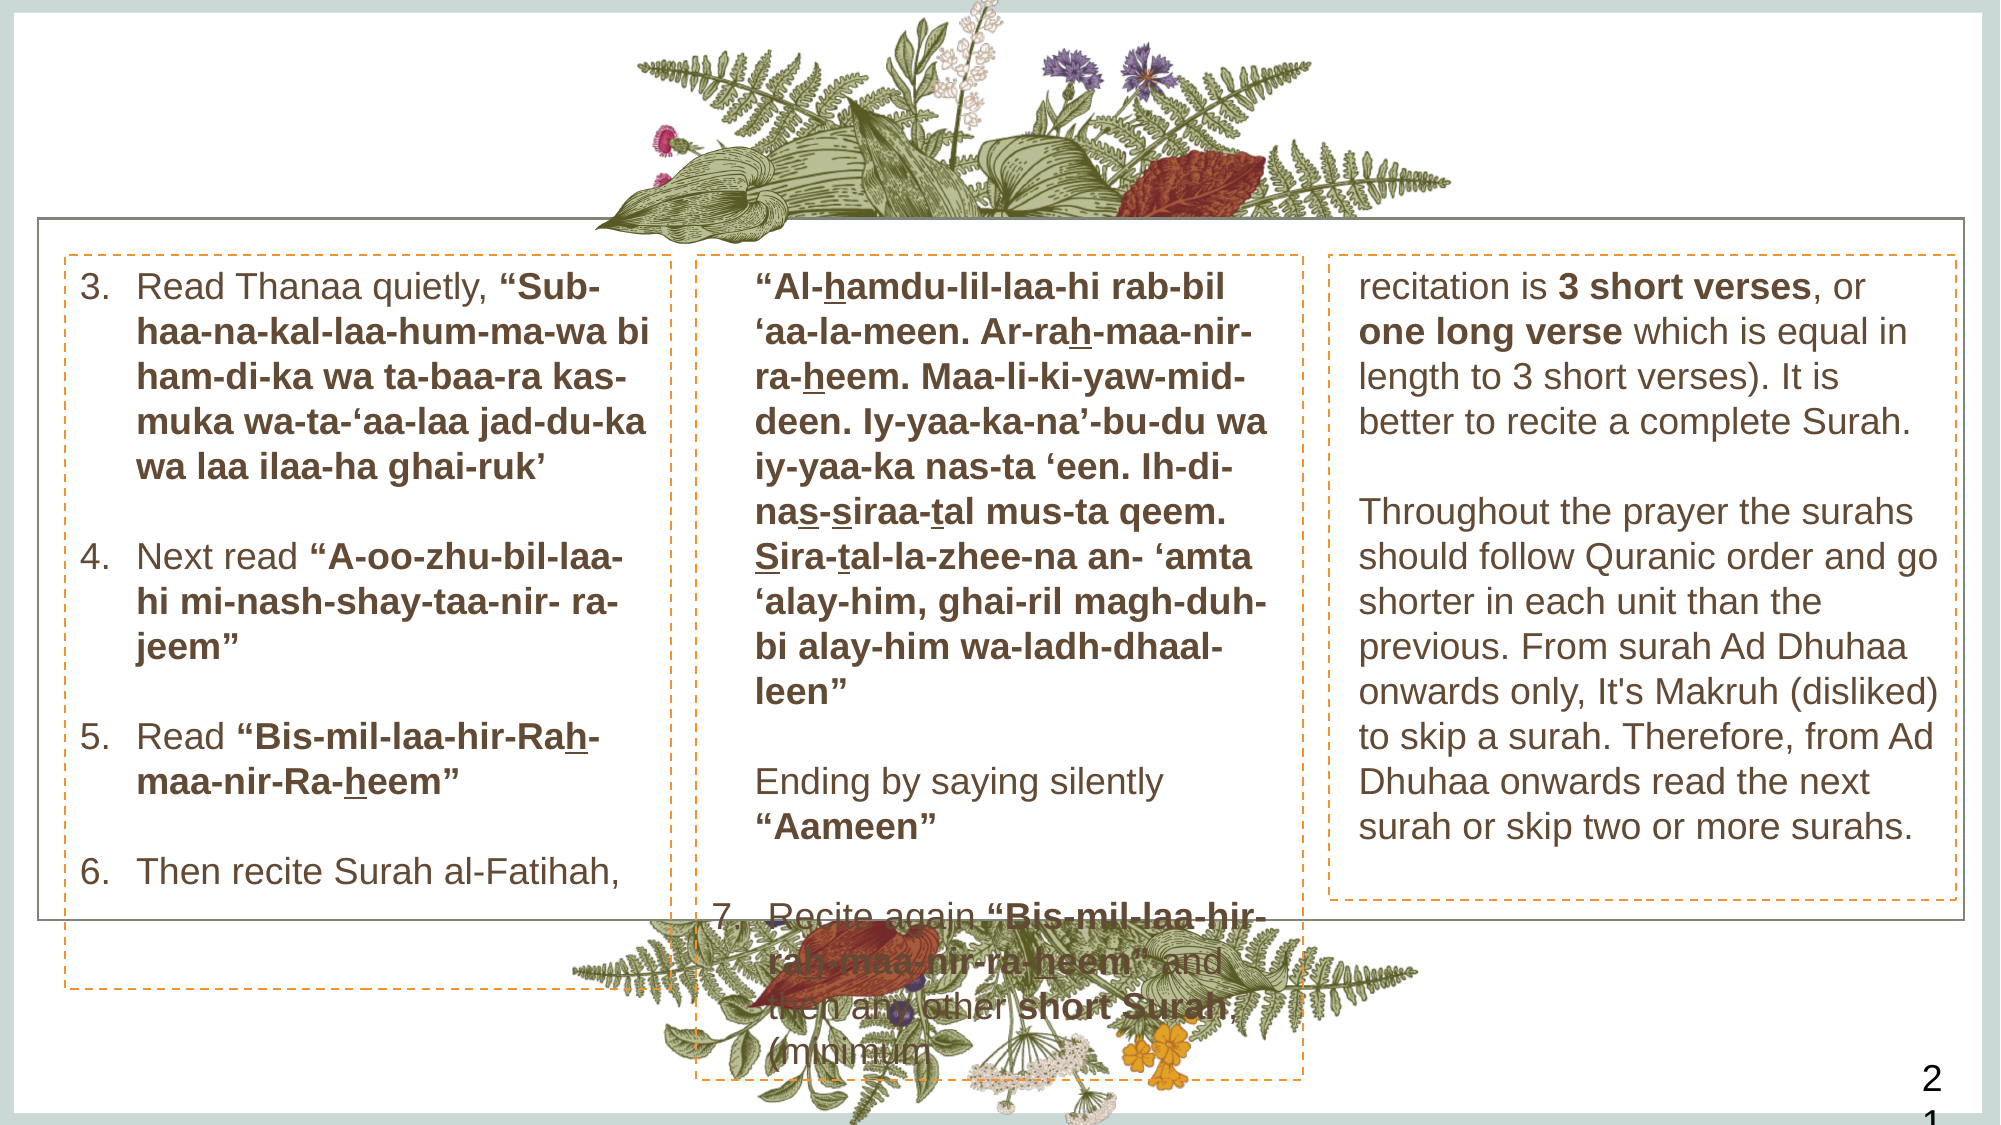

Read Thanaa quietly, “Sub-haa-na-kal-laa-hum-ma-wa bi ham-di-ka wa ta-baa-ra kas-muka wa-ta-‘aa-laa jad-du-ka wa laa ilaa-ha ghai-ruk’

Next read “A-oo-zhu-bil-laa-hi mi-nash-shay-taa-nir- ra-jeem”

Read “Bis-mil-laa-hir-Rah-maa-nir-Ra-heem”

Then recite Surah al-Fatihah,

“Al-hamdu-lil-laa-hi rab-bil ‘aa-la-meen. Ar-rah-maa-nir-ra-heem. Maa-li-ki-yaw-mid-deen. Iy-yaa-ka-na’-bu-du wa iy-yaa-ka nas-ta ‘een. Ih-di-nas-siraa-tal mus-ta qeem. Sira-tal-la-zhee-na an- ‘amta ‘alay-him, ghai-ril magh-duh-bi alay-him wa-ladh-dhaal-leen”

Ending by saying silently “Aameen”

Recite again “Bis-mil-laa-hir-rah-maa-nir-ra-heem” and then any other short Surah, (minimum
recitation is 3 short verses, or one long verse which is equal in length to 3 short verses). It is better to recite a complete Surah.

Throughout the prayer the surahs should follow Quranic order and go shorter in each unit than the previous. From surah Ad Dhuhaa onwards only, It's Makruh (disliked) to skip a surah. Therefore, from Ad Dhuhaa onwards read the next surah or skip two or more surahs.

21